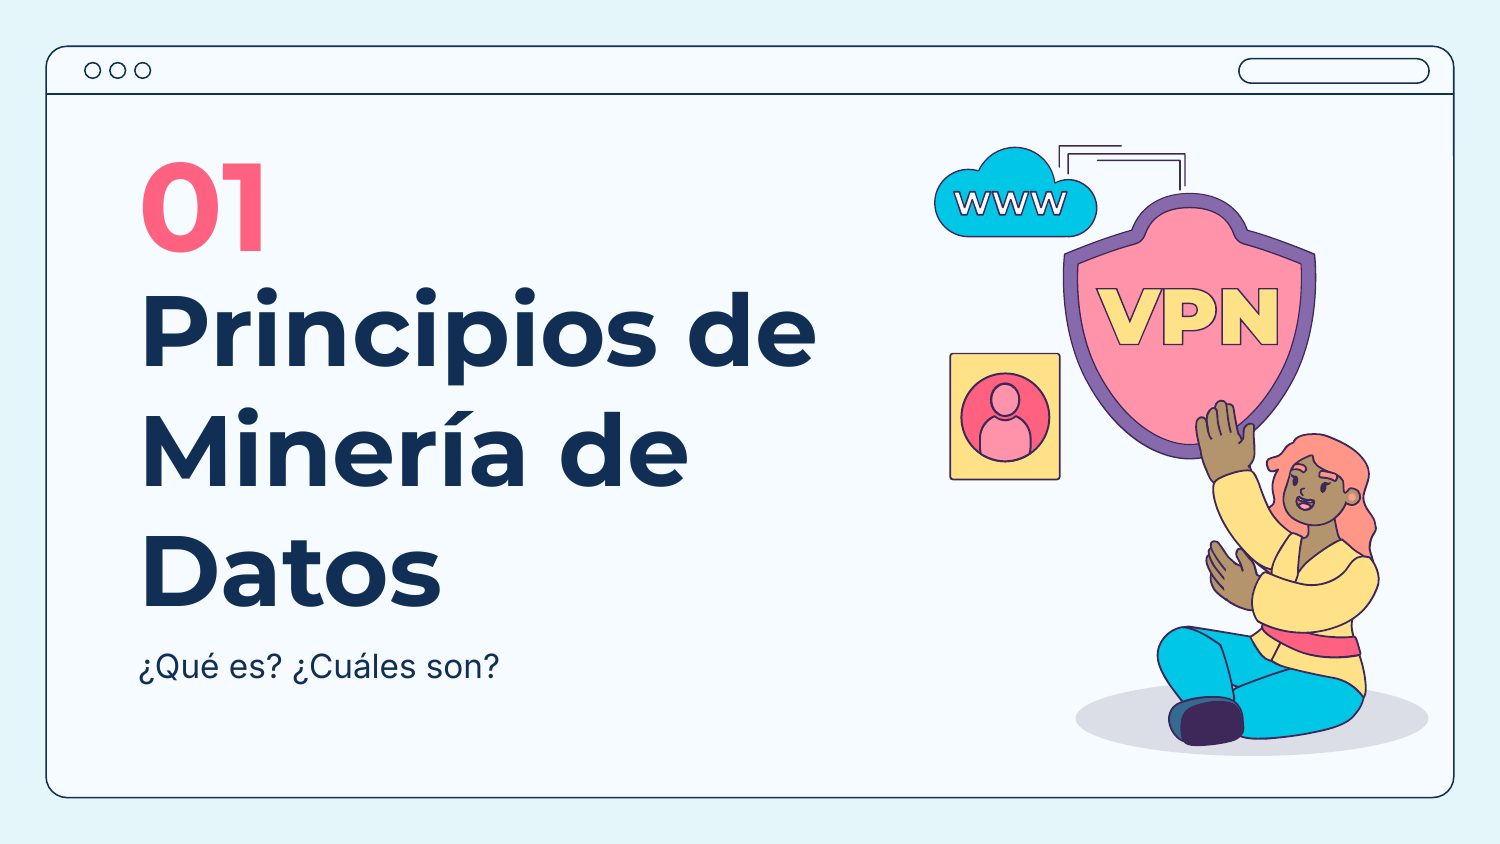

01
# Principios de Minería de Datos

¿Qué es? ¿Cuáles son?